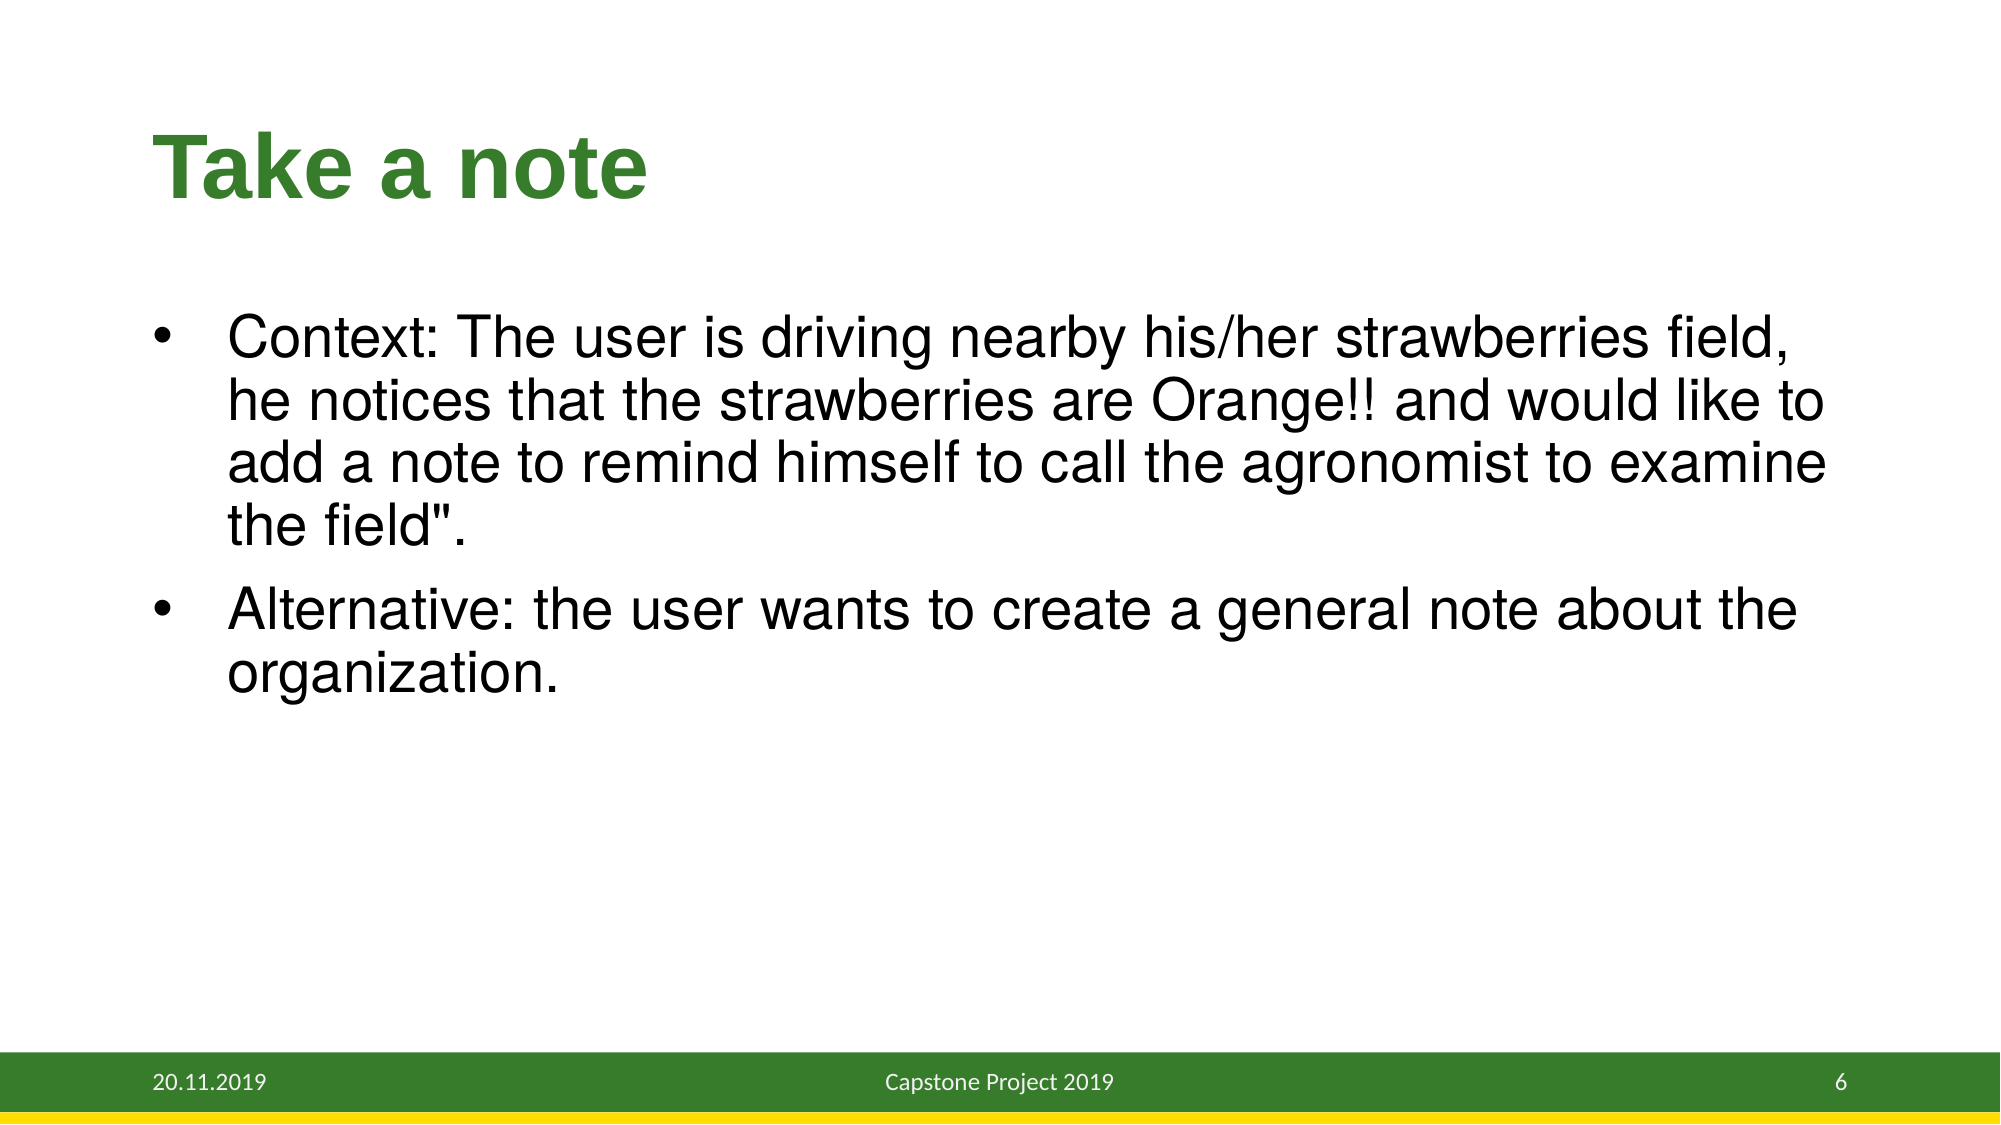

# Take a note
Context: The user is driving nearby his/her strawberries field, he notices that the strawberries are Orange!! and would like to add a note to remind himself to call the agronomist to examine the field".
Alternative: the user wants to create a general note about the organization.

20.11.2019
Capstone Project 2019
6